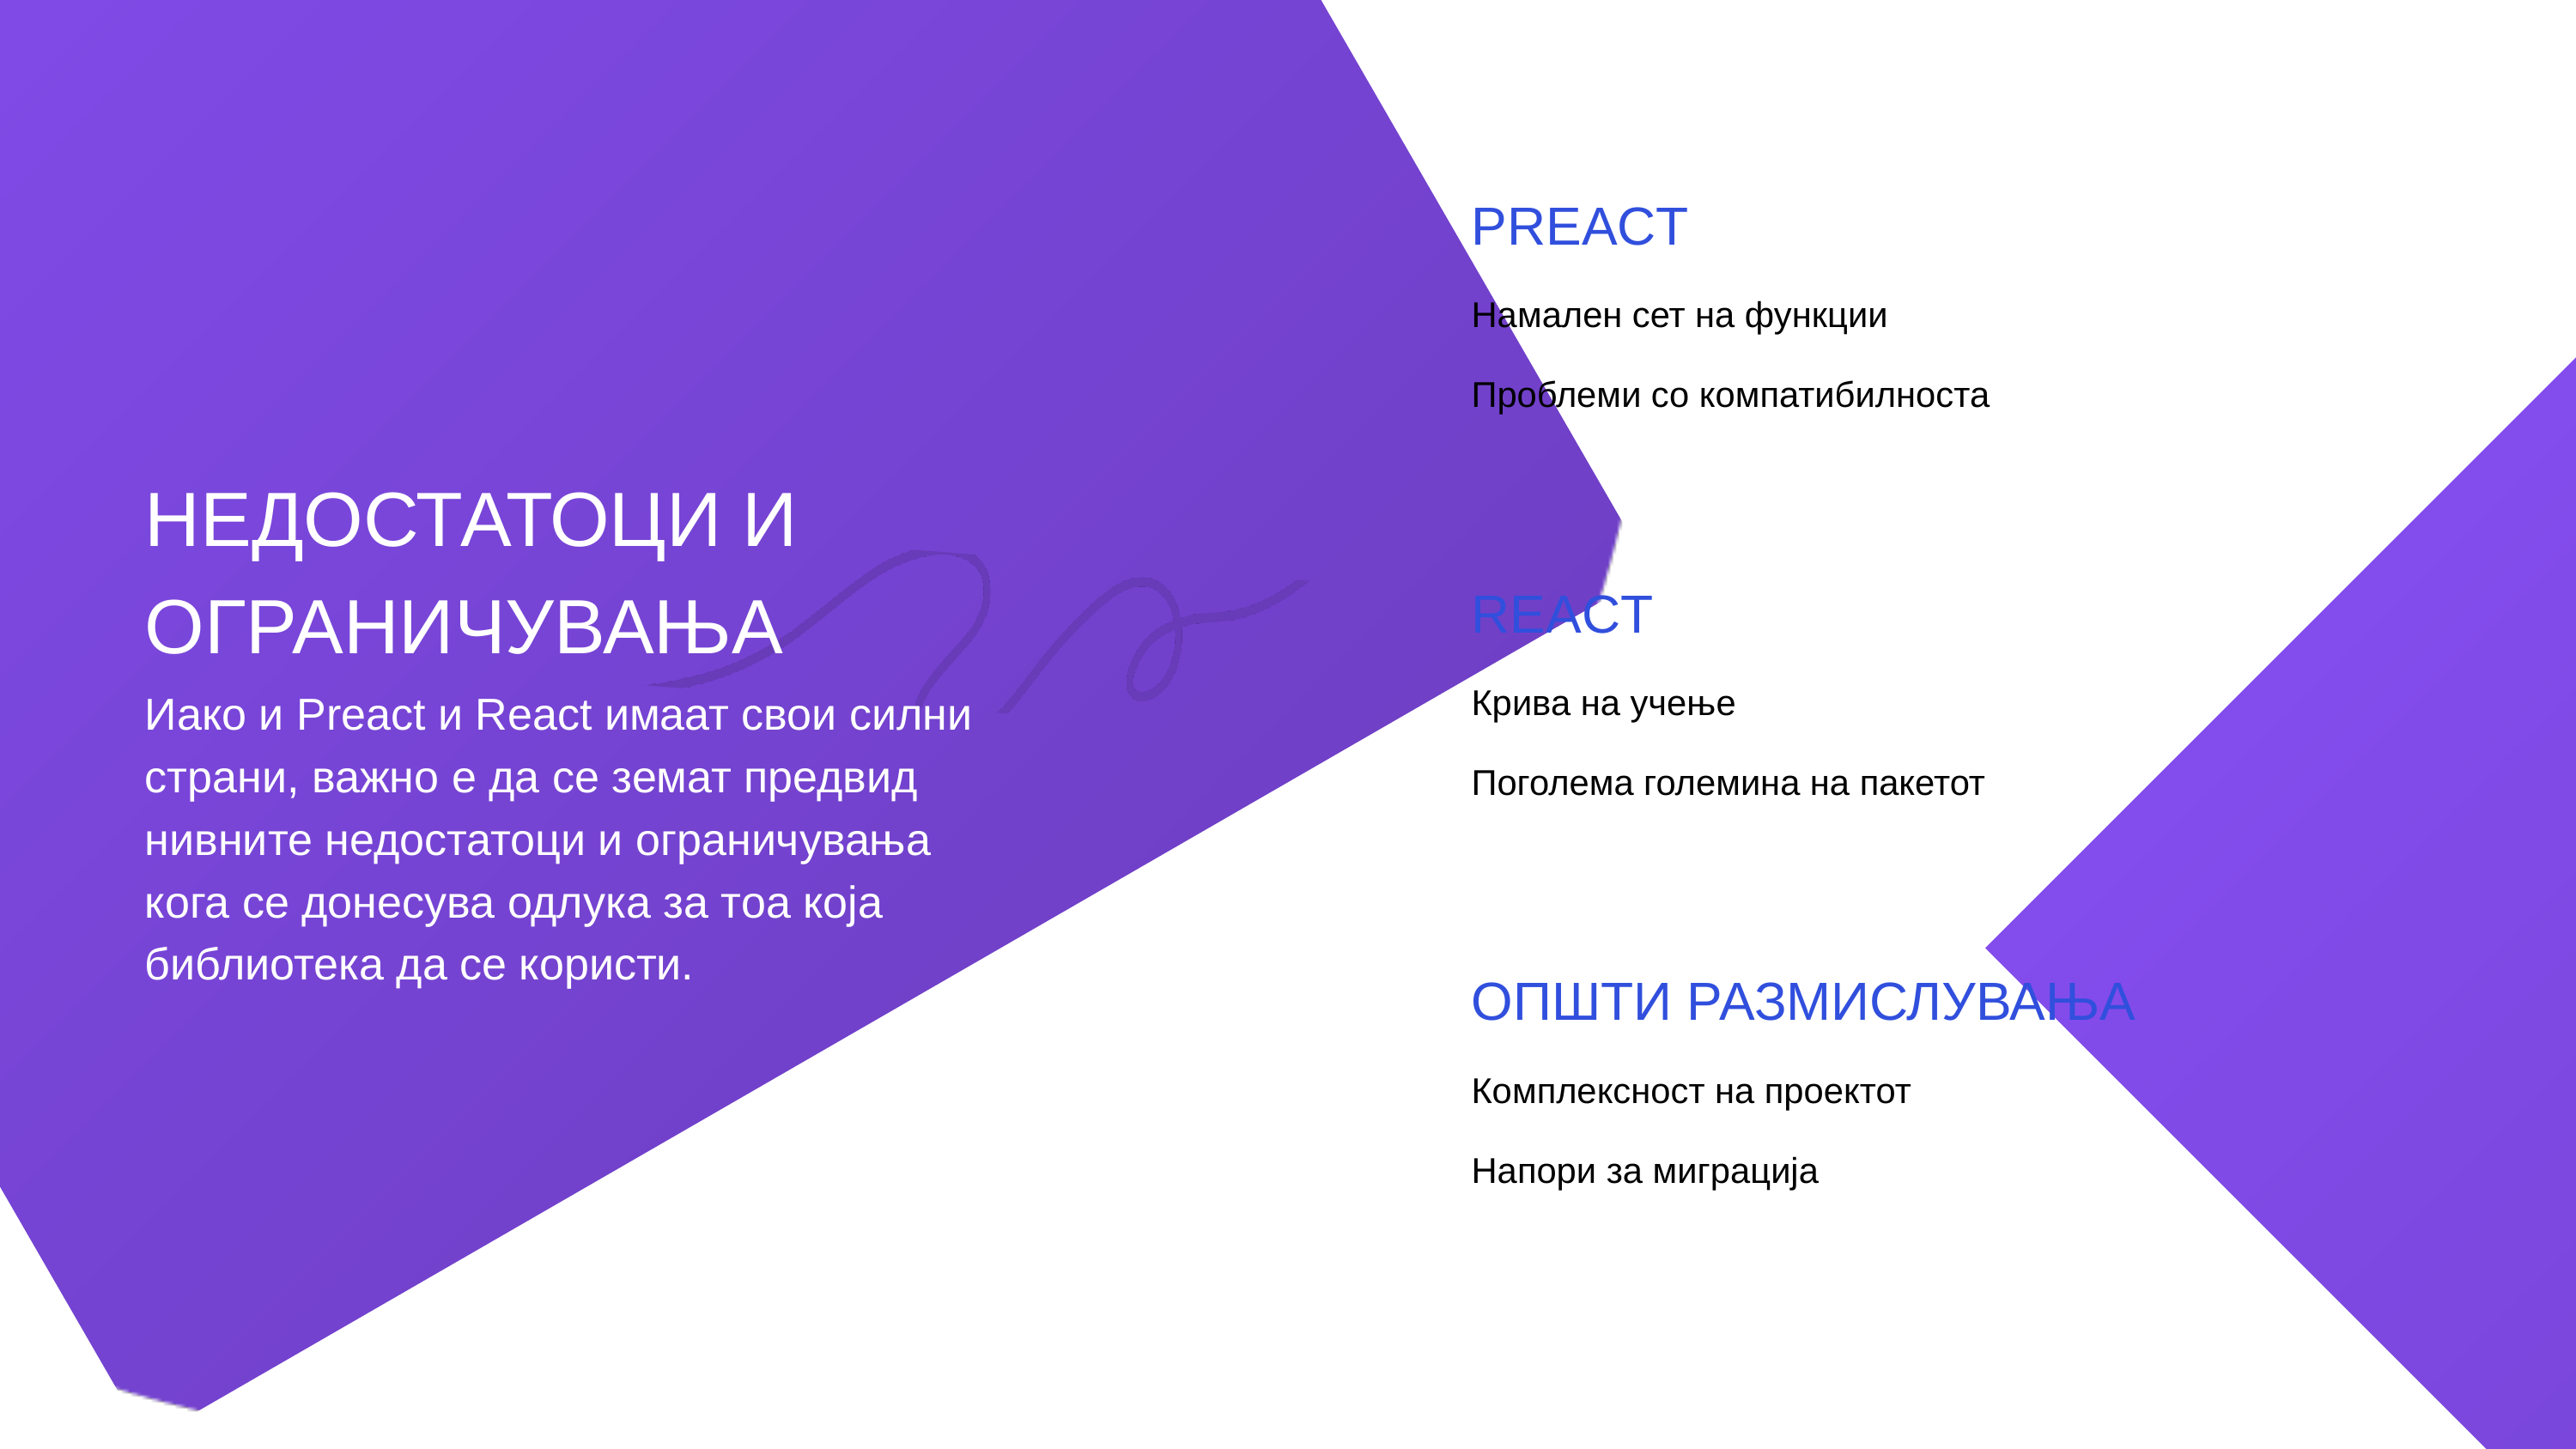

PREACT

Намален сет на функции
Проблеми со компатибилноста
НЕДОСТАТОЦИ И ОГРАНИЧУВАЊА

REACT
Крива на учење
Иако и Preact и React имаат свои силни страни, важно е да се земат предвид нивните недостатоци и ограничувања кога се донесува одлука за тоа која библиотека да се користи.
Поголема големина на пакетот
ОПШТИ РАЗМИСЛУВАЊА
Комплексност на проектот
Напори за миграција